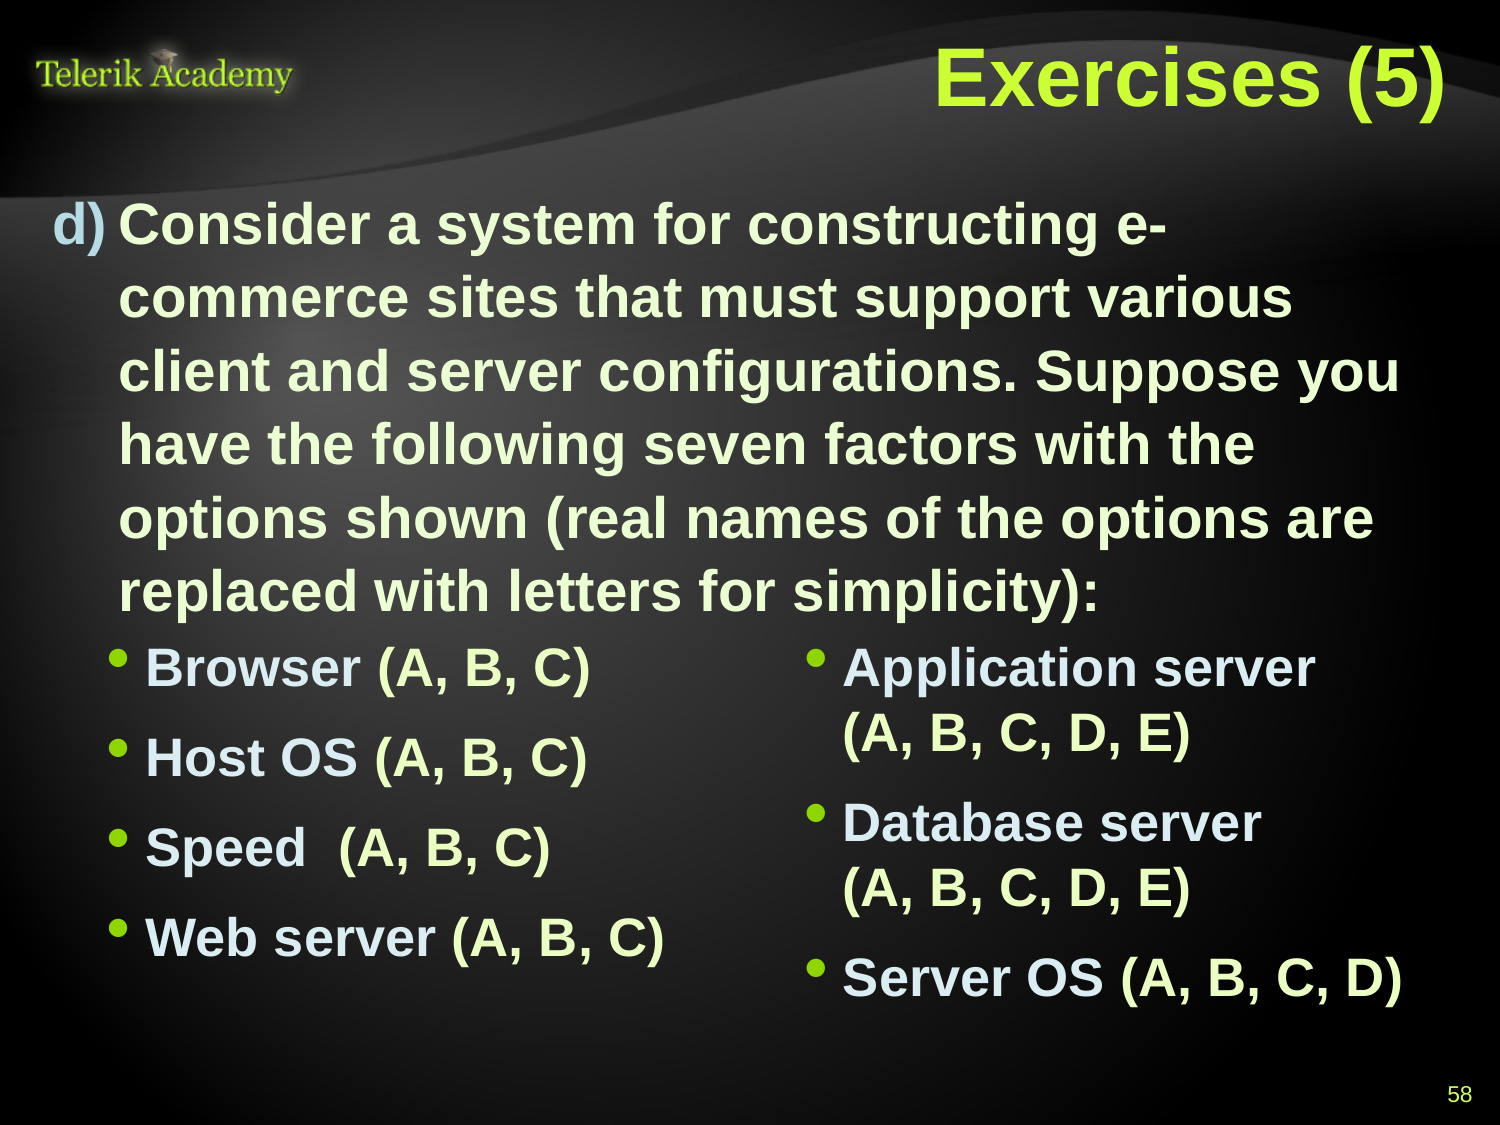

# Exercises (5)
Consider a system for constructing e-commerce sites that must support various client and server configurations. Suppose you have the following seven factors with the options shown (real names of the options are replaced with letters for simplicity):
Browser (A, B, C)
Host OS (A, B, C)
Speed  (A, B, C)
Web server (A, B, C)
Application server
(A, B, C, D, E)
Database server
(A, B, C, D, E)
Server OS (A, B, C, D)
58